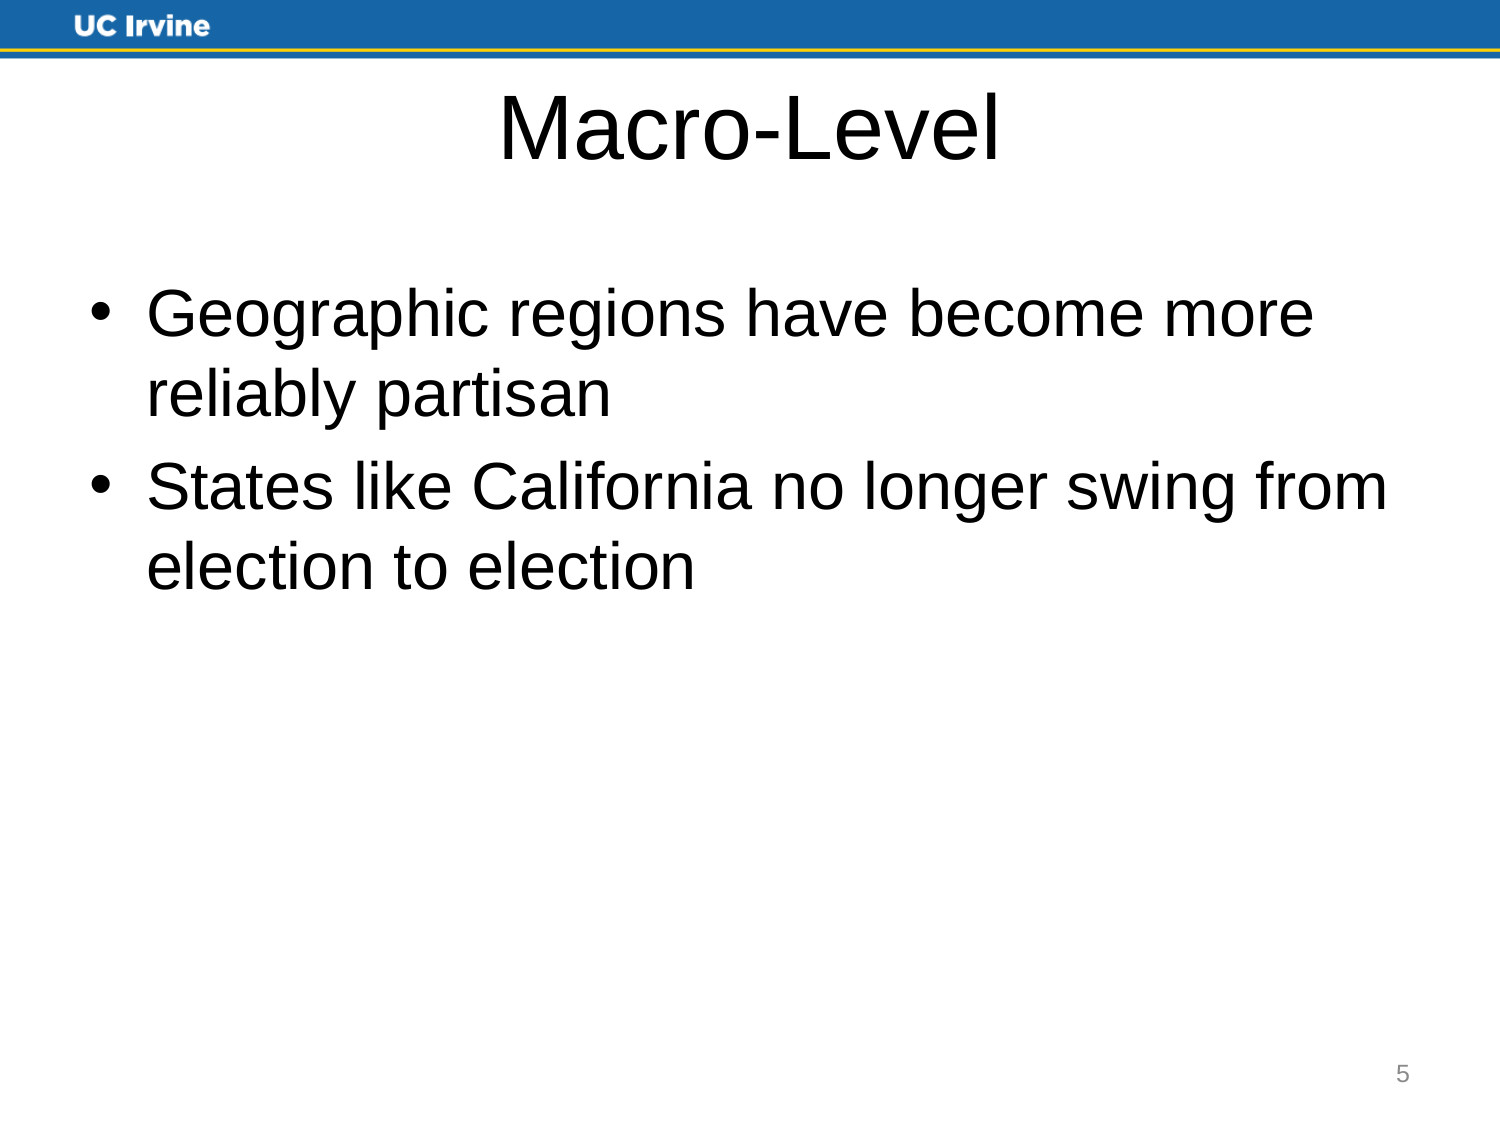

# Macro-Level
Geographic regions have become more reliably partisan
States like California no longer swing from election to election

5